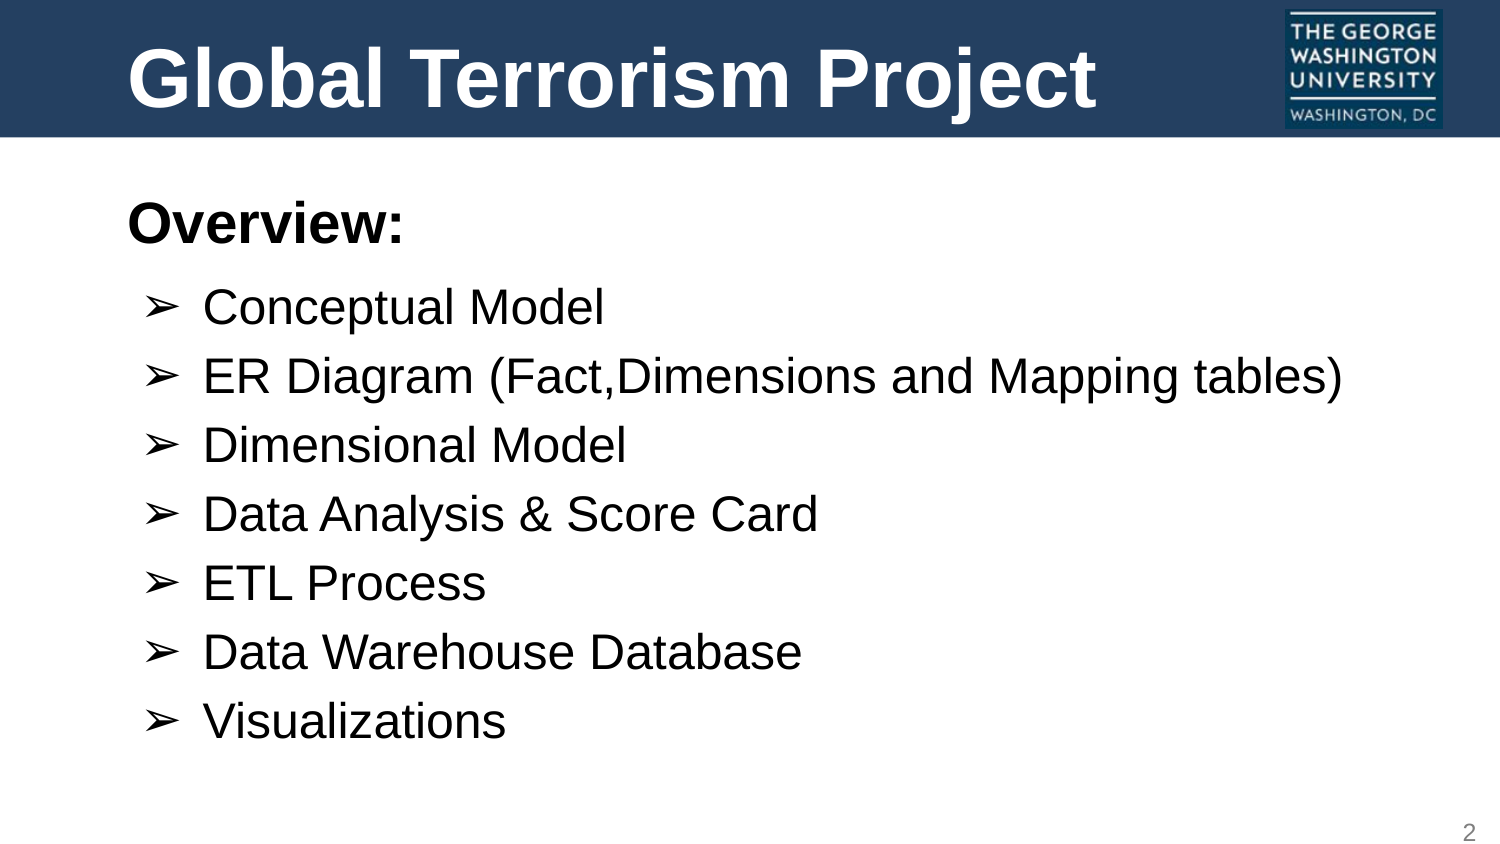

# Global Terrorism Project
Overview:
Conceptual Model
ER Diagram (Fact,Dimensions and Mapping tables)
Dimensional Model
Data Analysis & Score Card
ETL Process
Data Warehouse Database
Visualizations

2